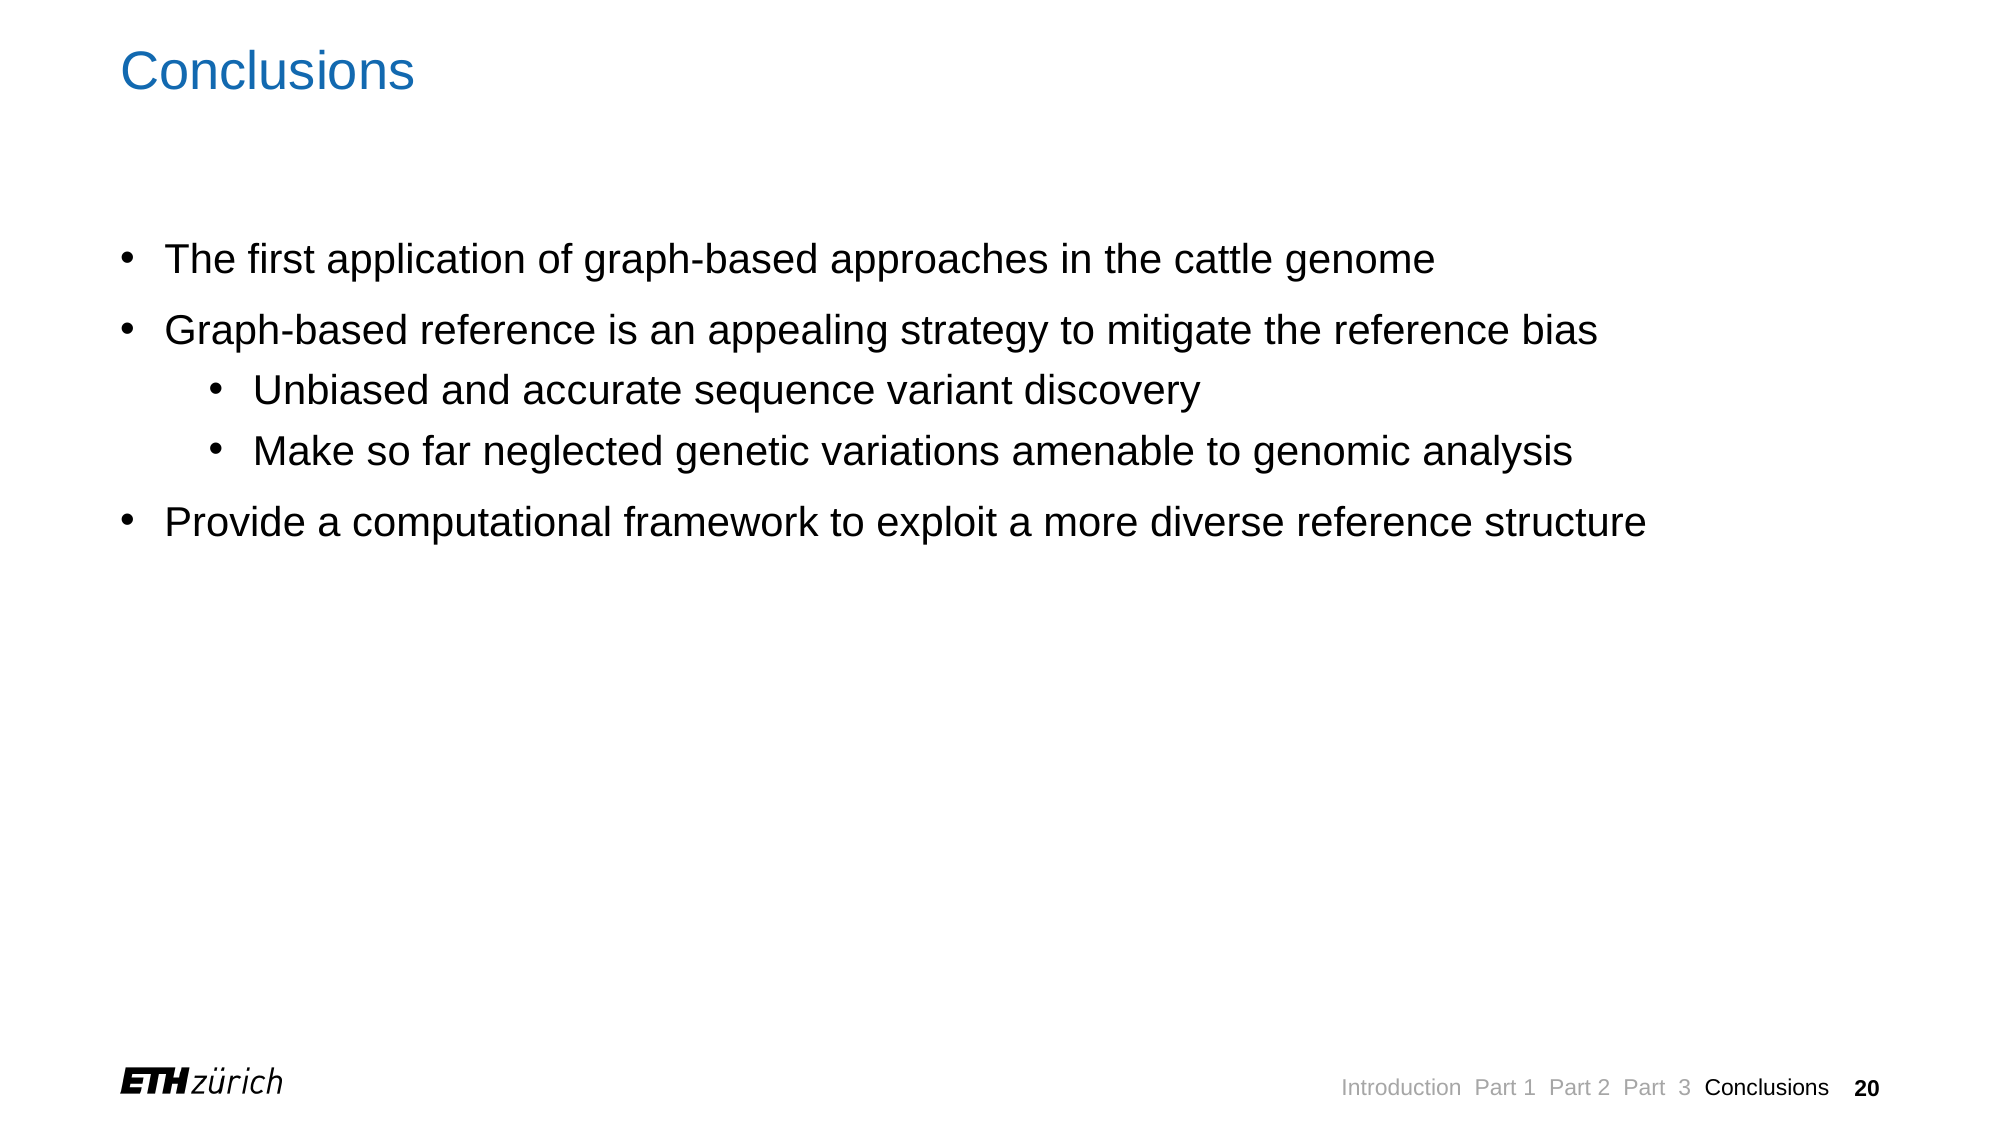

# Conclusions
The first application of graph-based approaches in the cattle genome
Graph-based reference is an appealing strategy to mitigate the reference bias
Unbiased and accurate sequence variant discovery
Make so far neglected genetic variations amenable to genomic analysis
Provide a computational framework to exploit a more diverse reference structure

Introduction  Part 1  Part 2  Part  3  Conclusions
20